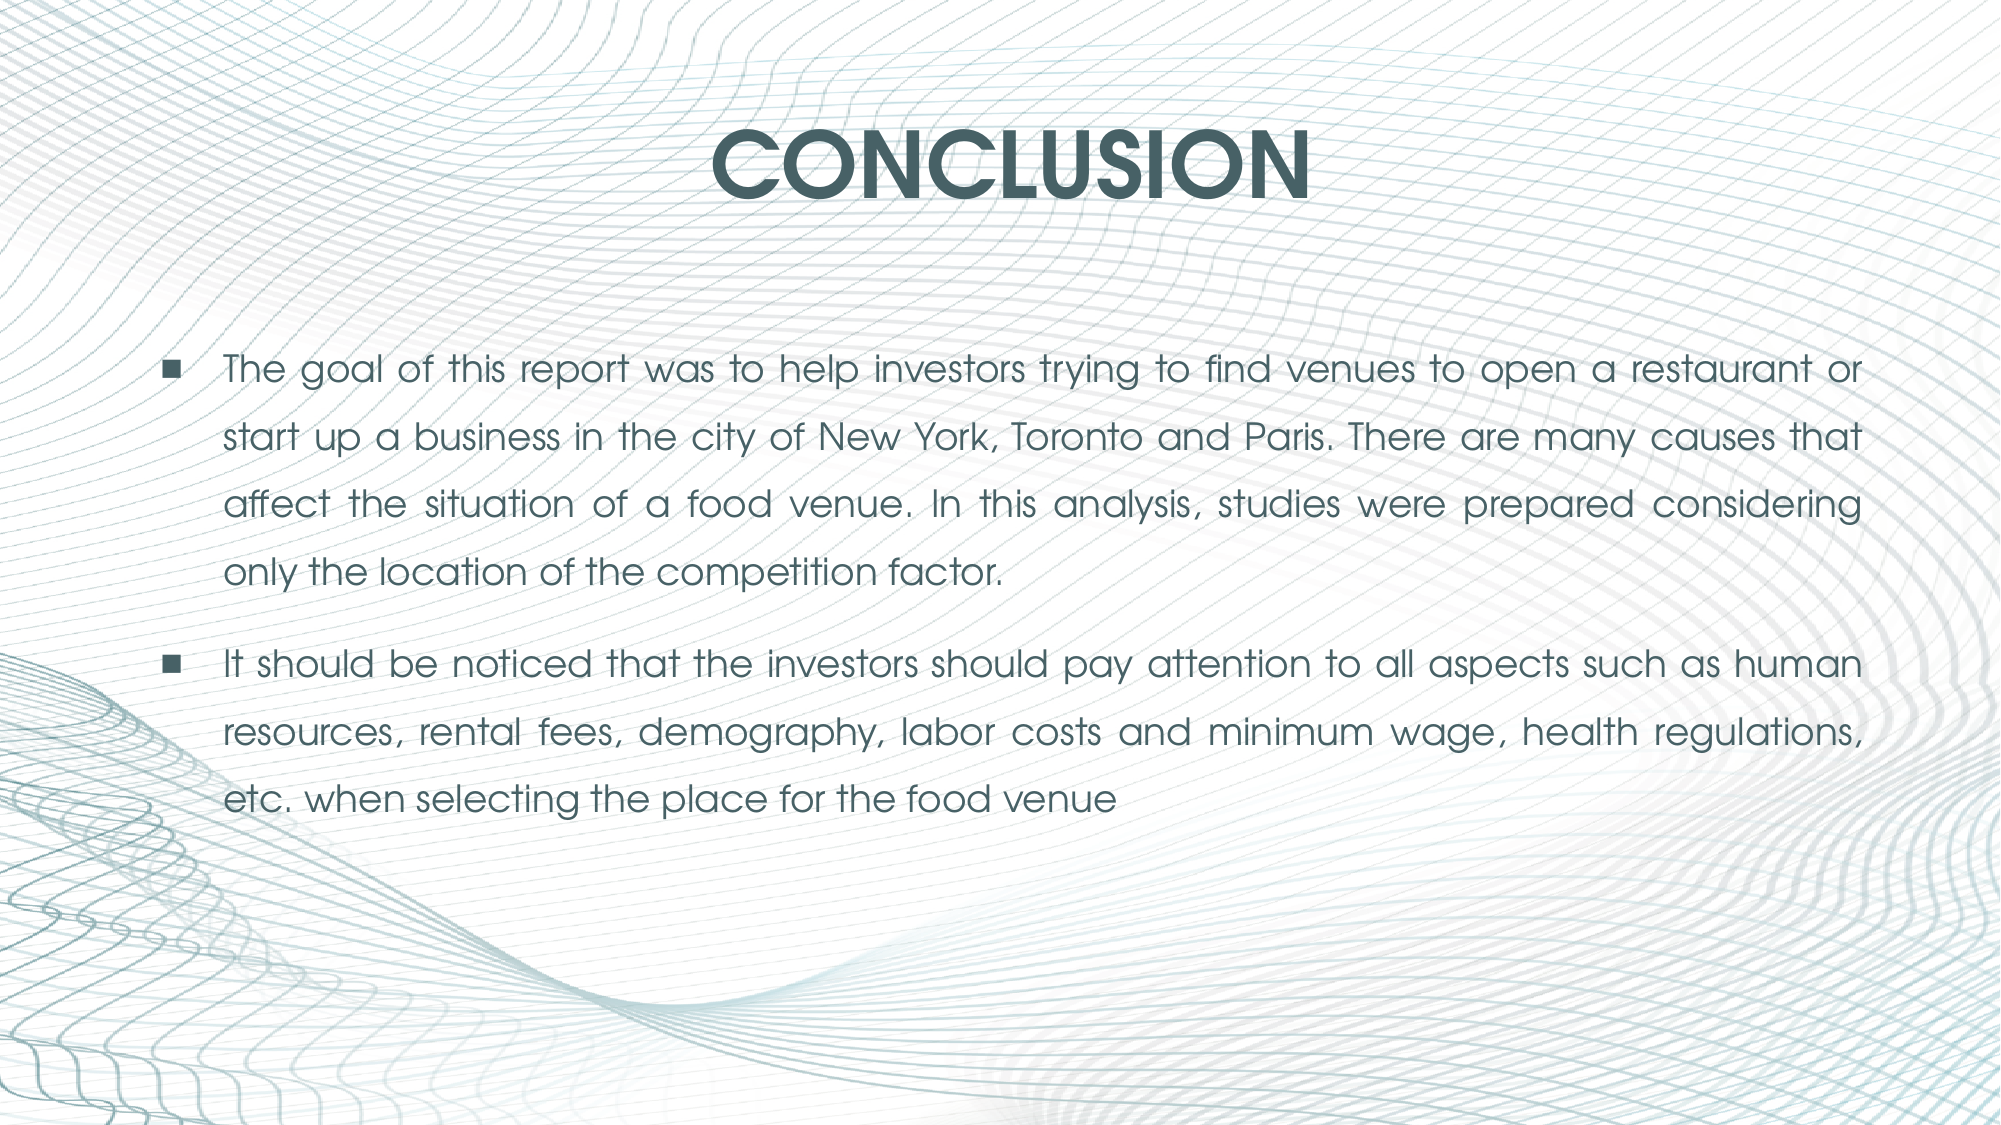

# CONCLUSION

The goal of this report was to help investors trying to find venues to open a restaurant or start up a business in the city of New York, Toronto and Paris. There are many causes that affect the situation of a food venue. In this analysis, studies were prepared considering only the location of the competition factor.
It should be noticed that the investors should pay attention to all aspects such as human resources, rental fees, demography, labor costs and minimum wage, health regulations, etc. when selecting the place for the food venue